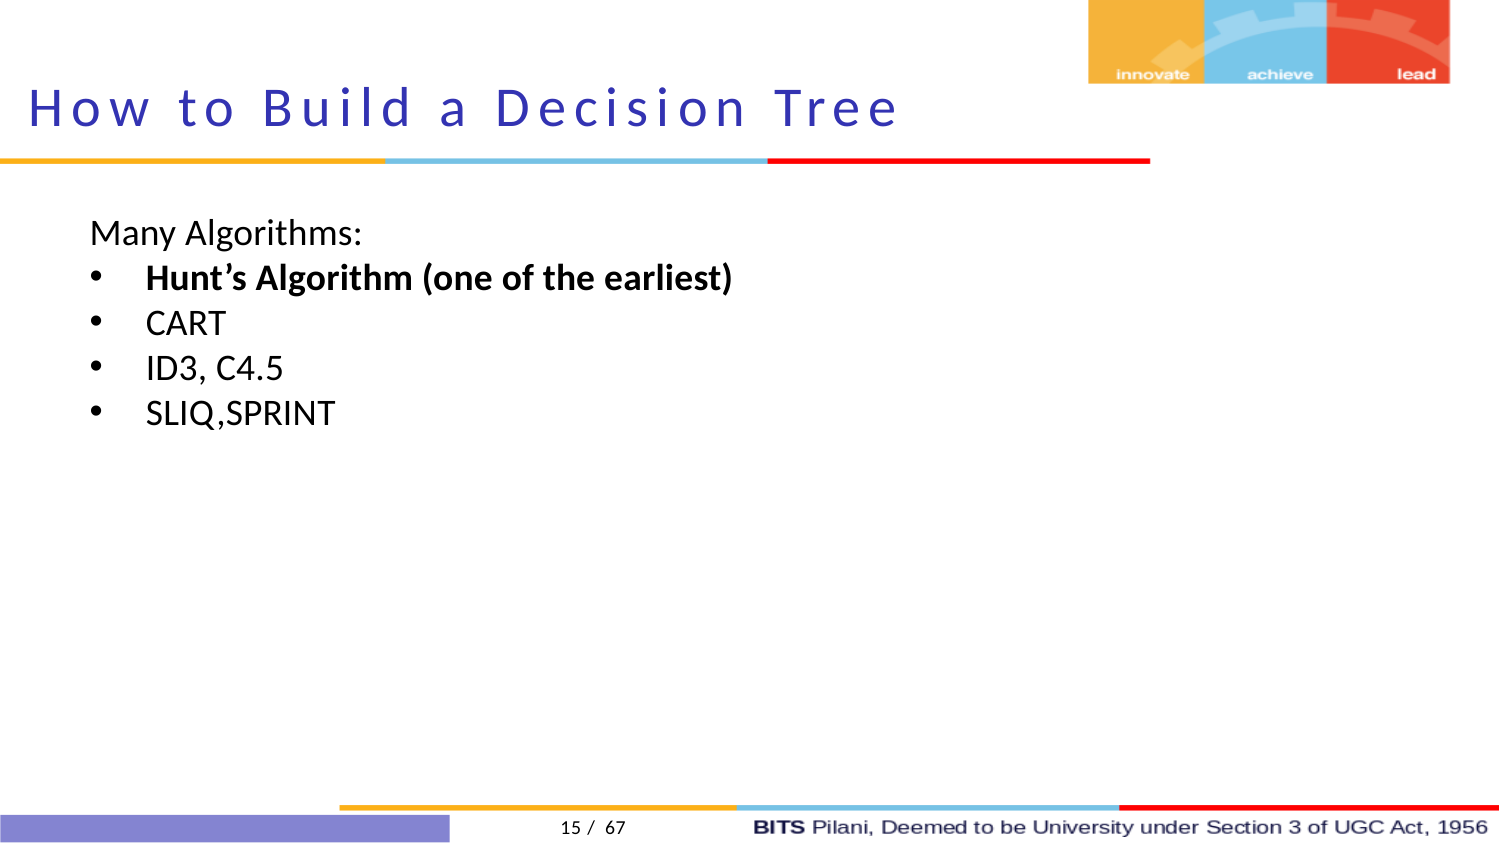

# How to Build a Decision Tree
Many Algorithms:
Hunt’s Algorithm (one of the earliest)
CART
ID3, C4.5
SLIQ,SPRINT

15 / 67